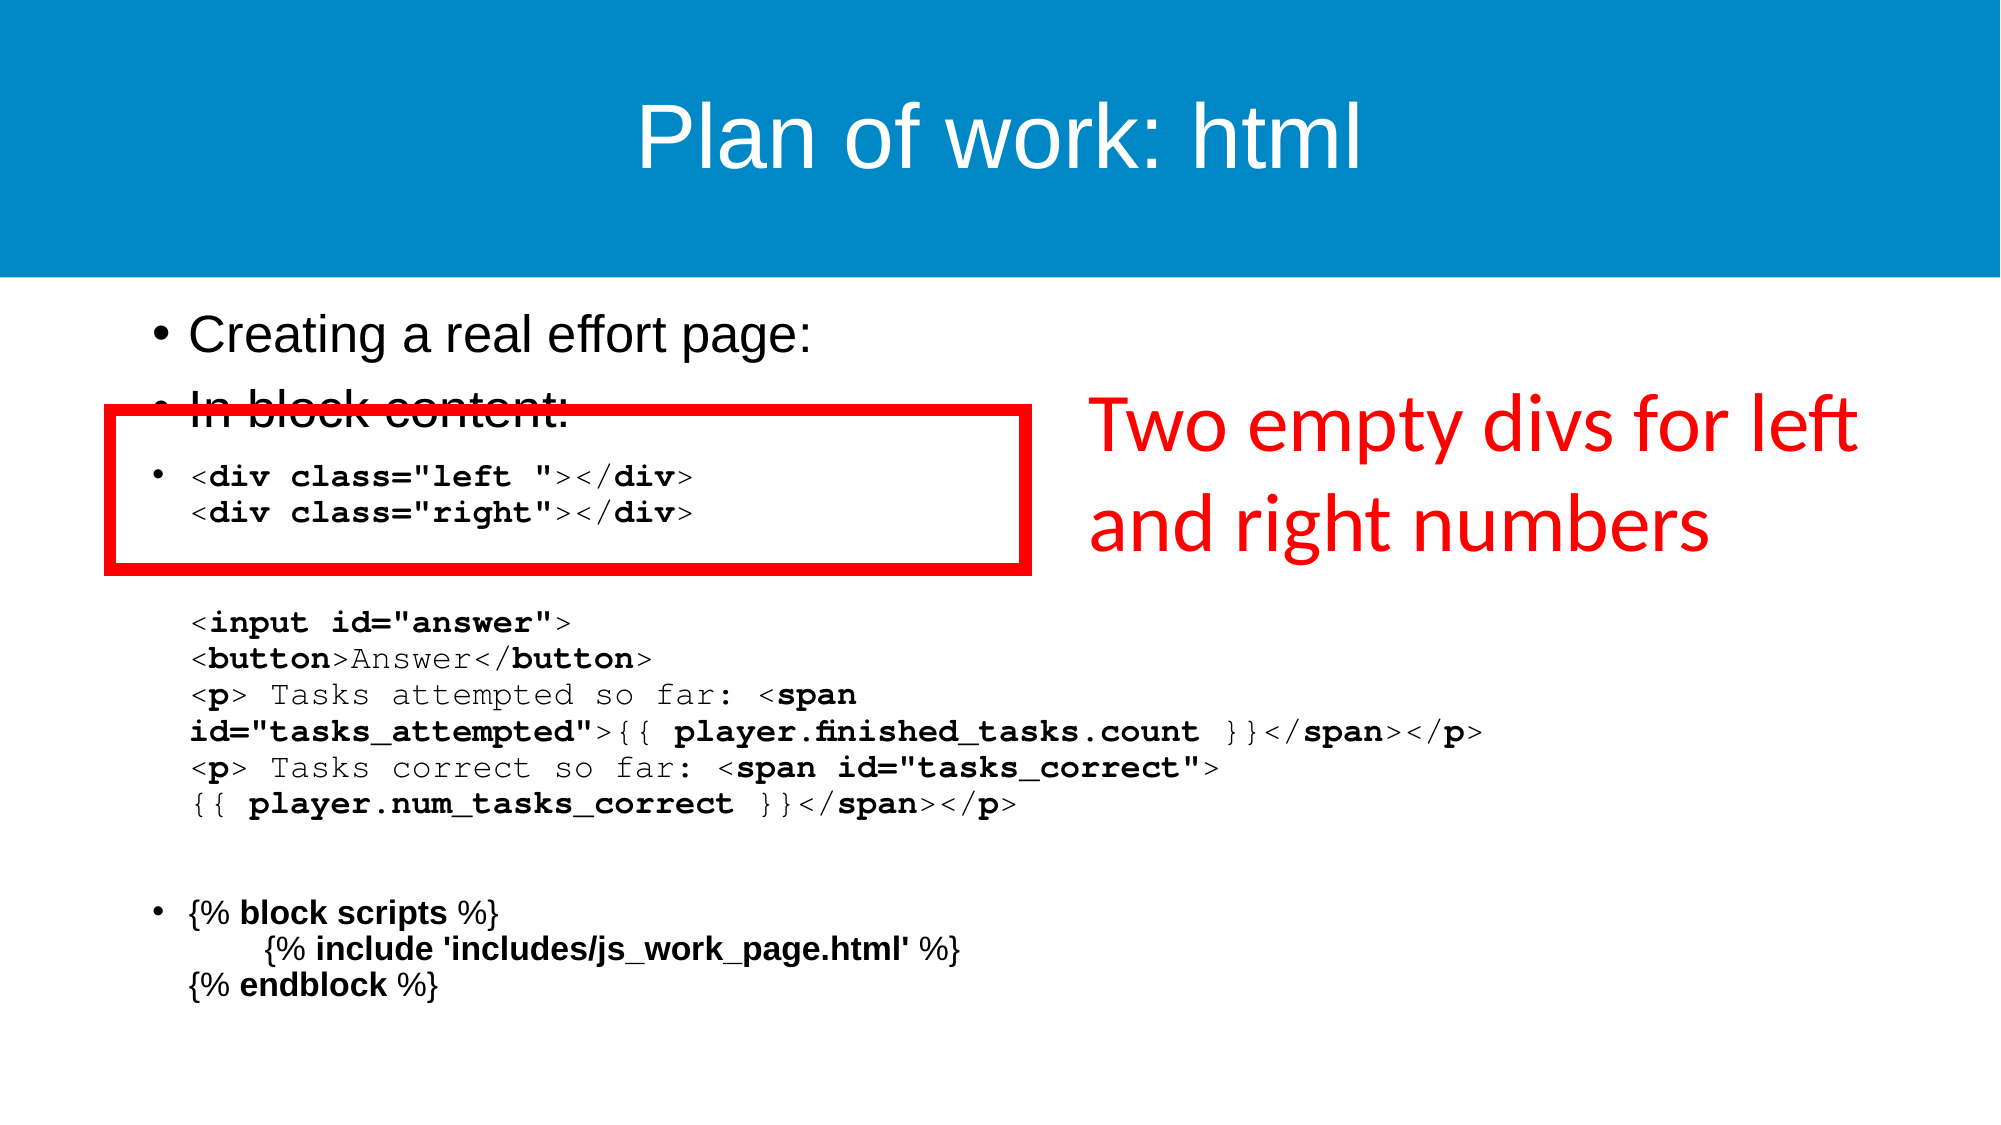

# Plan of work: html
Creating a real effort page:
In block content:
<div class="left "></div>
<div class="right"></div>
<input id="answer">
<button>Answer</button>
<p> Tasks attempted so far: <span id="tasks_attempted">{{ player.finished_tasks.count }}</span></p>
<p> Tasks correct so far: <span id="tasks_correct"> {{ player.num_tasks_correct }}</span></p>

{% block scripts %}
        {% include 'includes/js_work_page.html' %}
{% endblock %}
Two empty divs for left
and right numbers